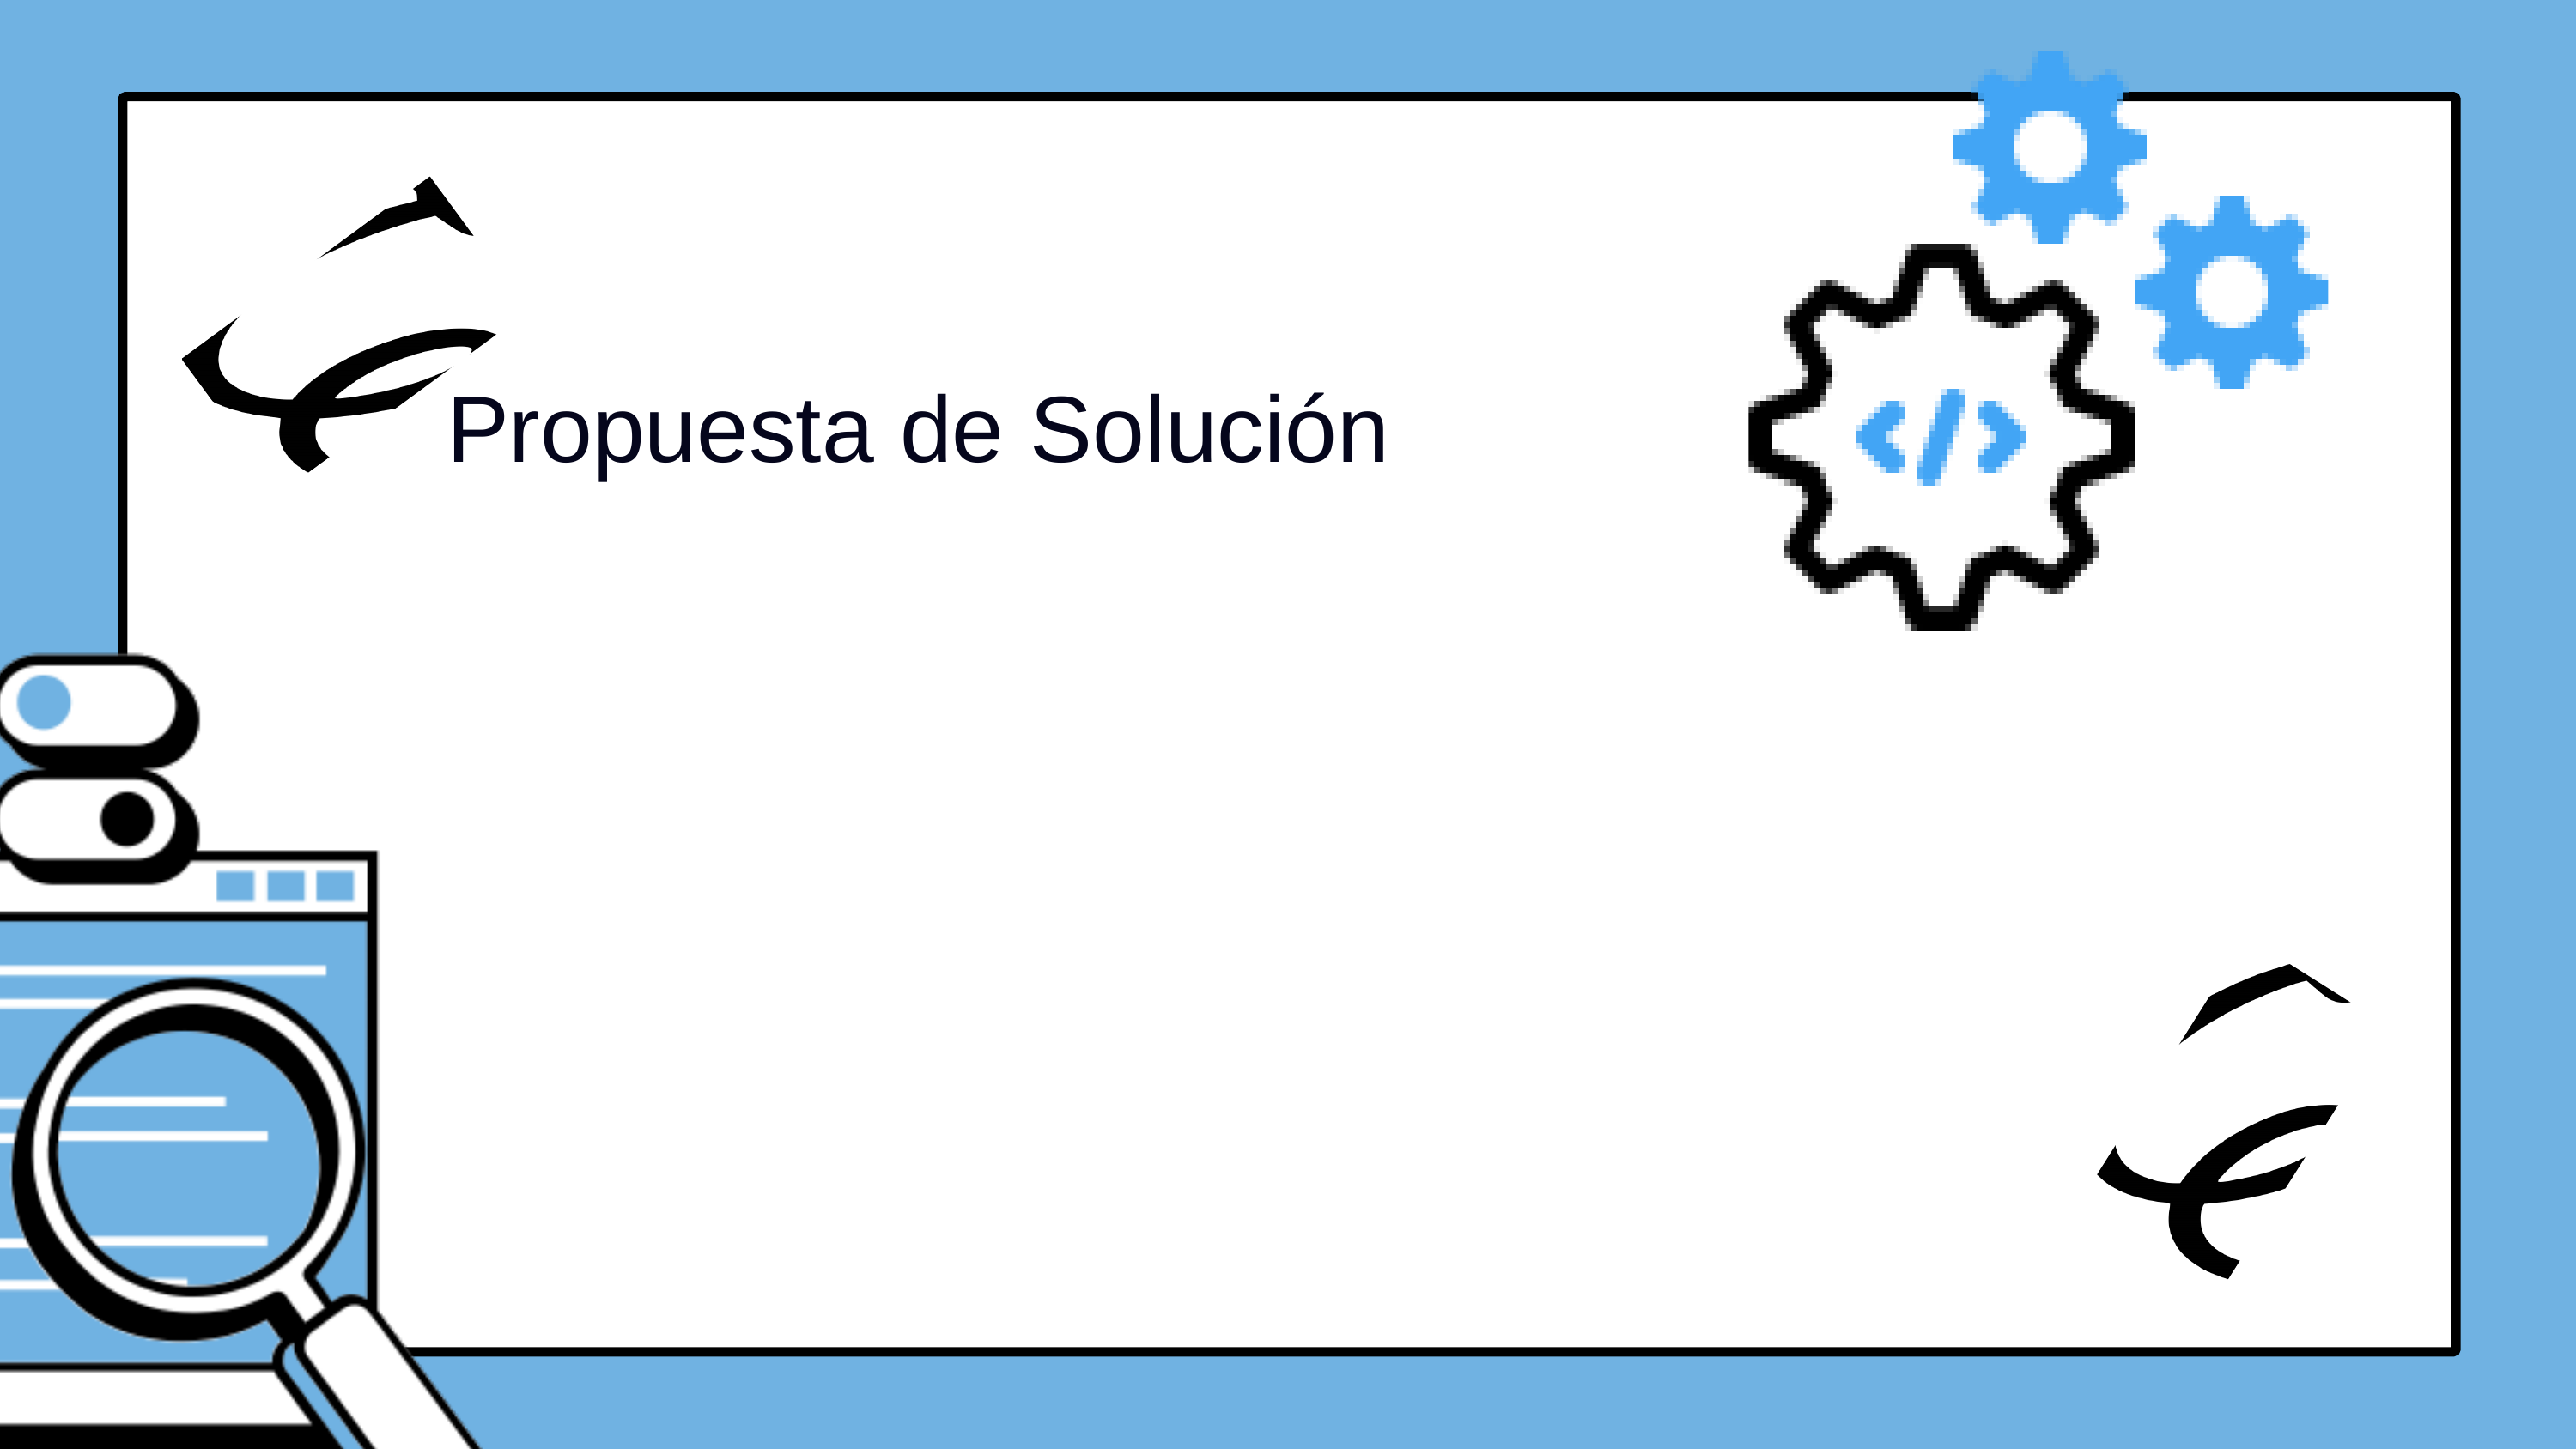

Propuesta de Solución
SEGURIDAD DE DATOS

ACCESIBILIDAD GARANTIZADA
AUTOMATIZACIÓN DE PROCESOS